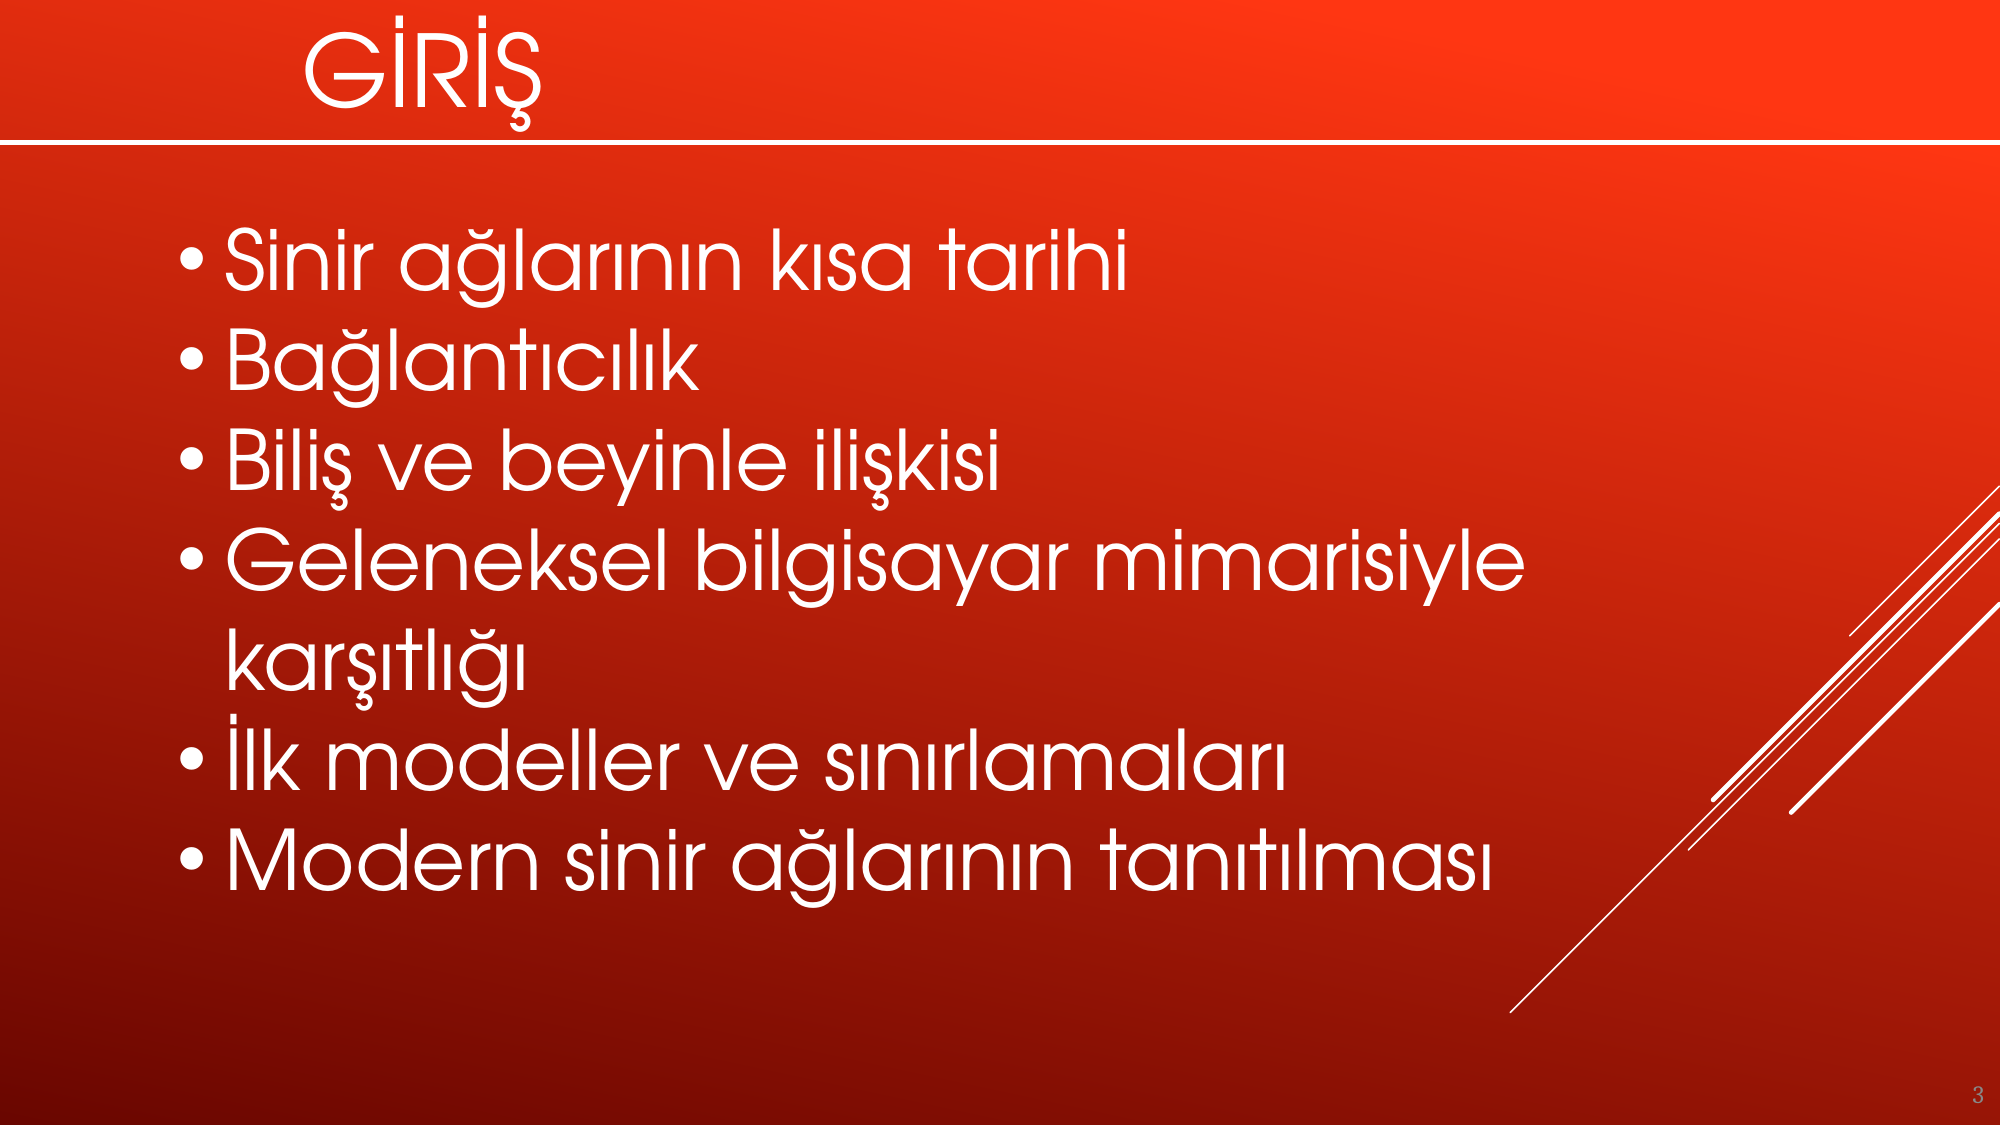

# GİRİŞ

Sinir ağlarının kısa tarihi
Bağlantıcılık
Biliş ve beyinle ilişkisi
Geleneksel bilgisayar mimarisiyle karşıtlığı
İlk modeller ve sınırlamaları
Modern sinir ağlarının tanıtılması
3